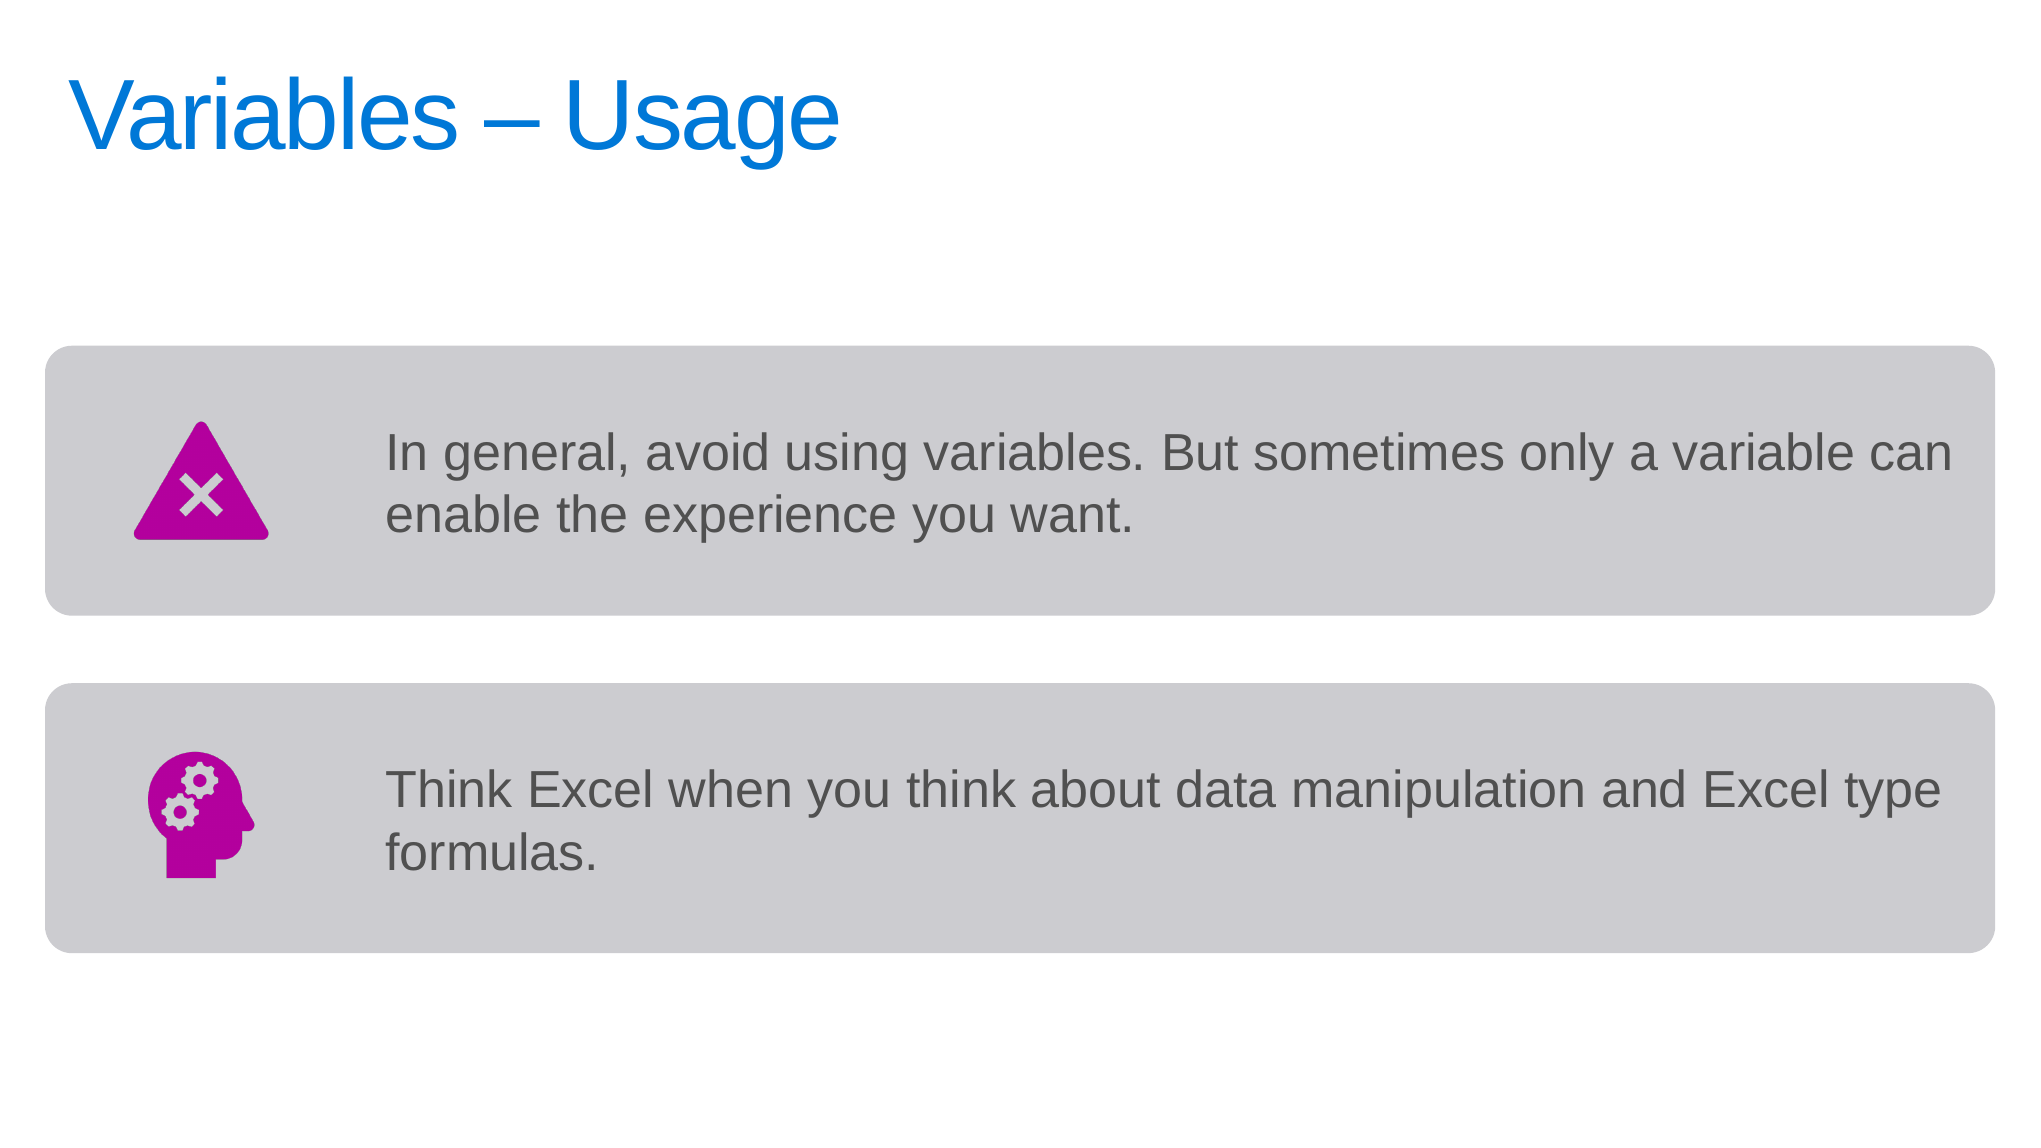

# Variables – Usage
In general, avoid using variables. But sometimes only a variable can enable the experience you want.
Think Excel when you think about data manipulation and Excel type formulas.